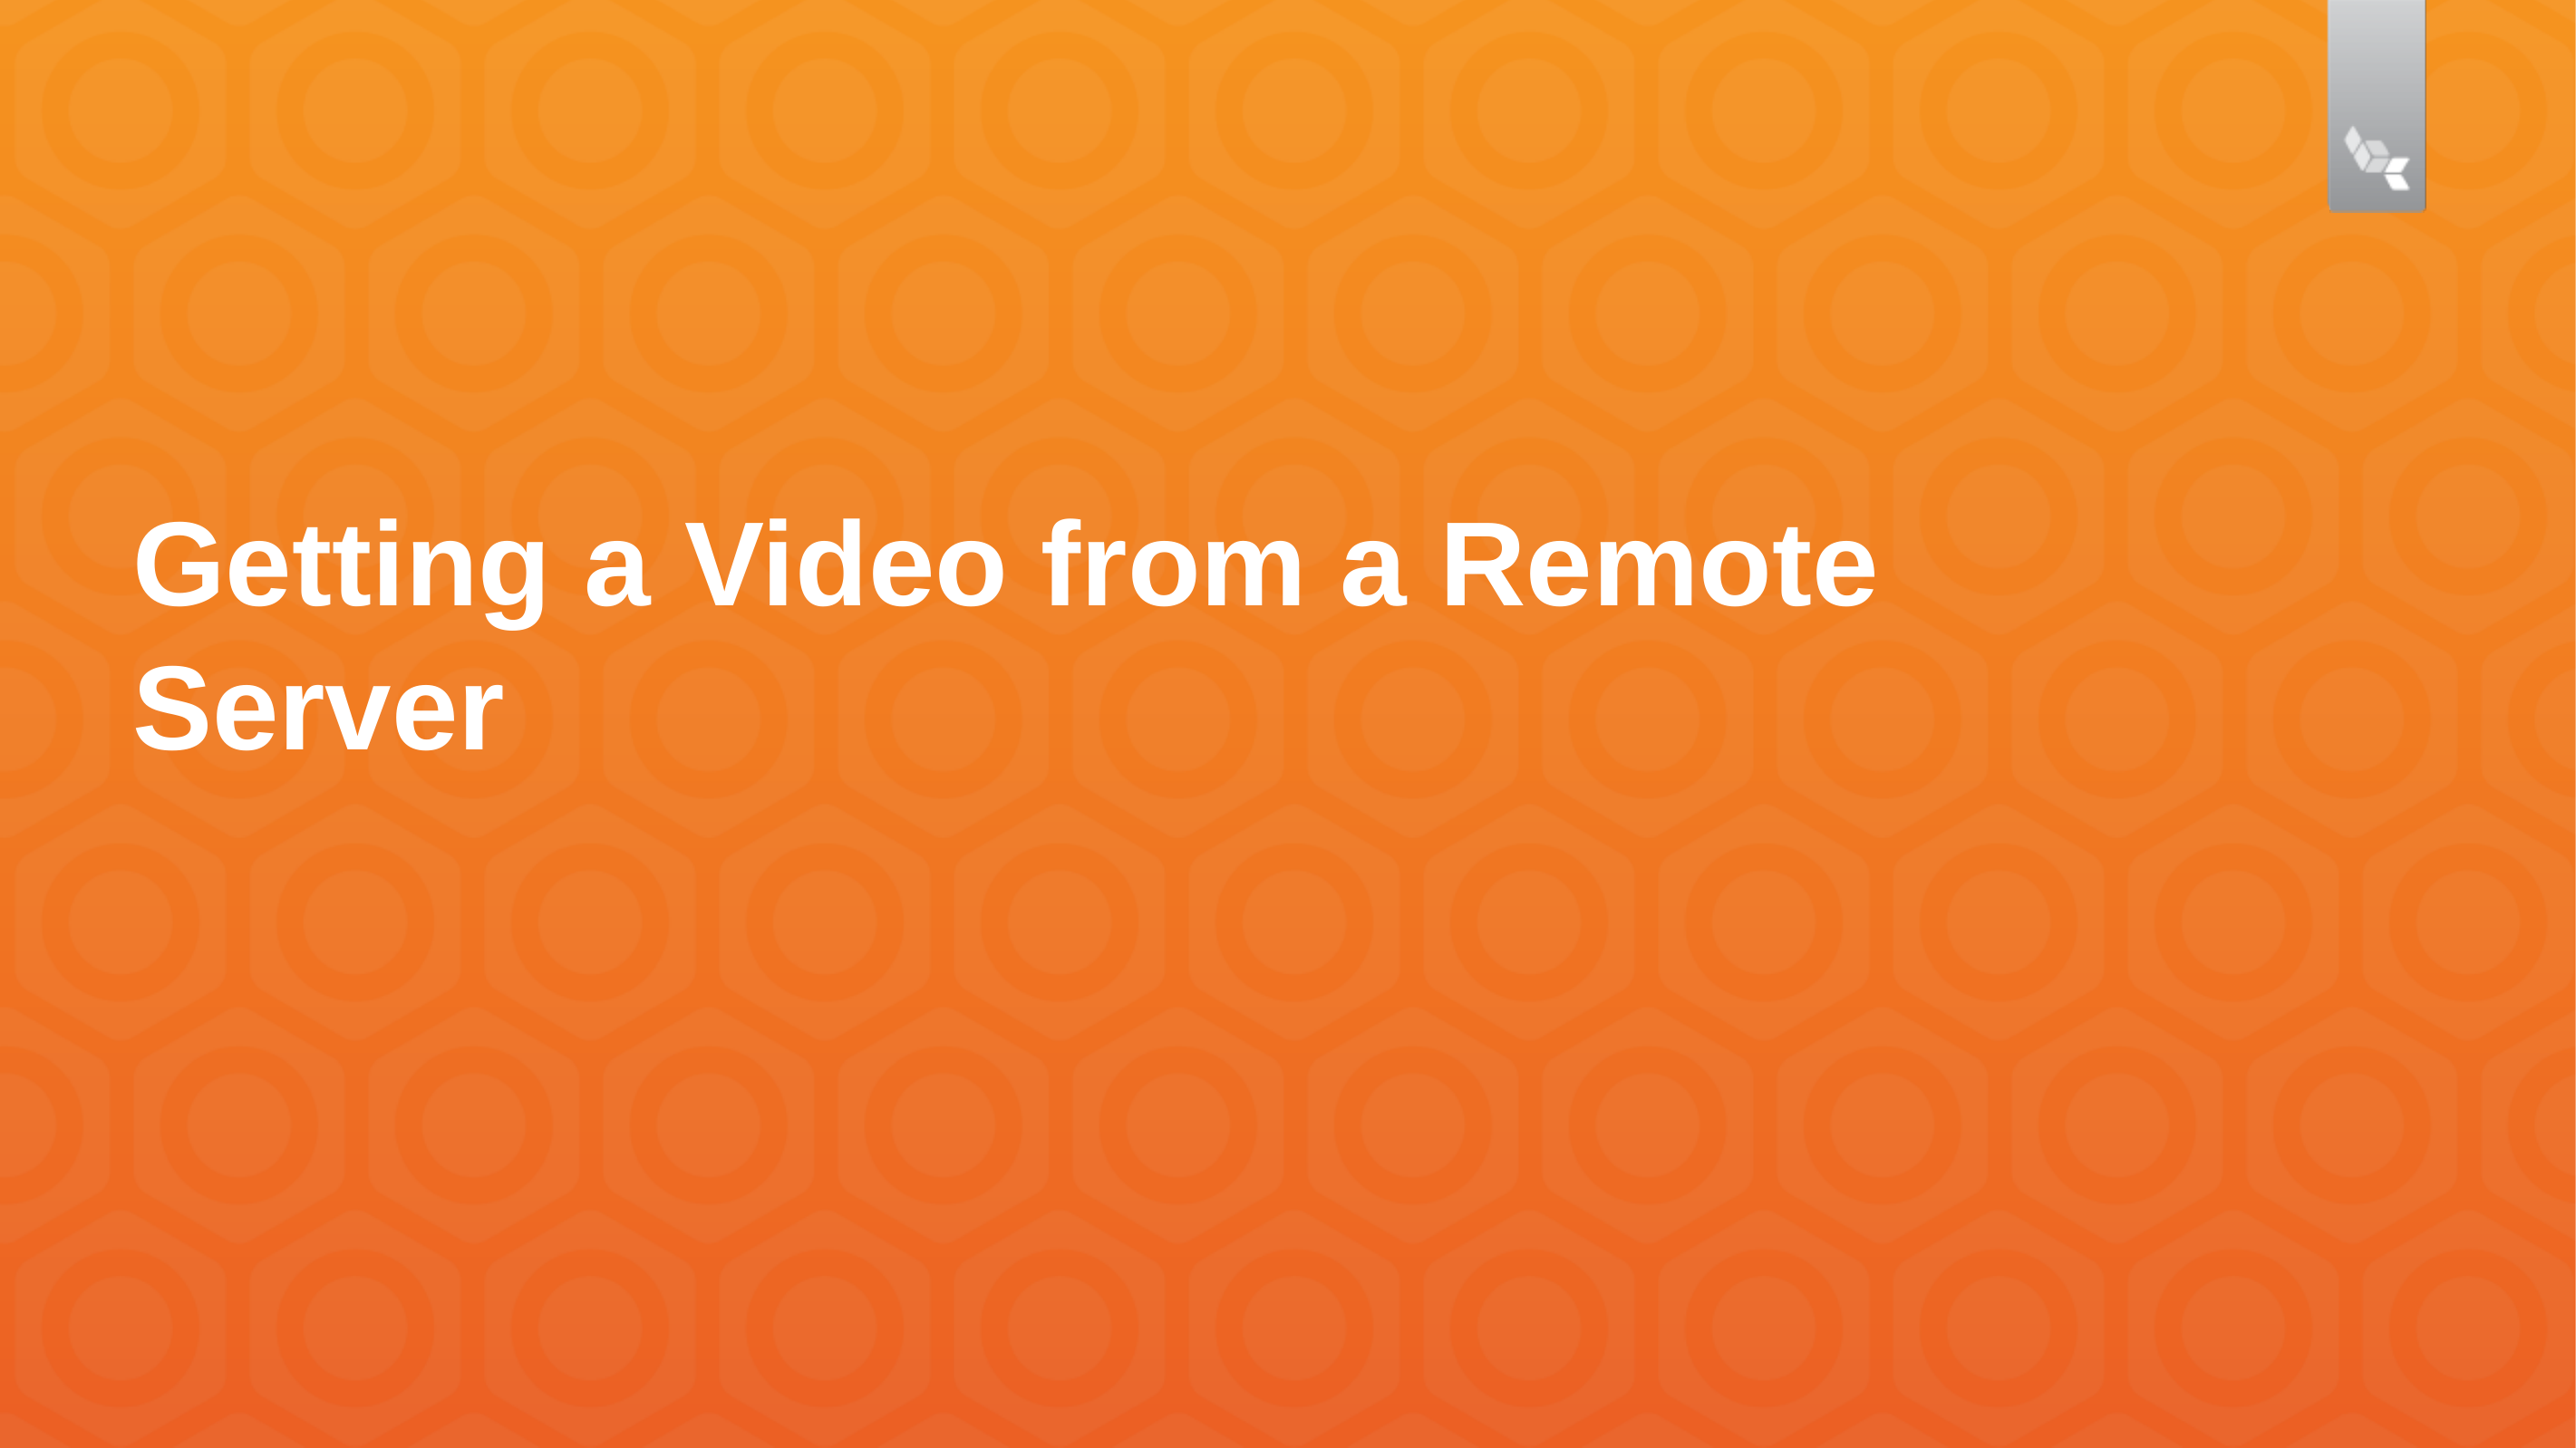

# Getting a Video from a Remote Server